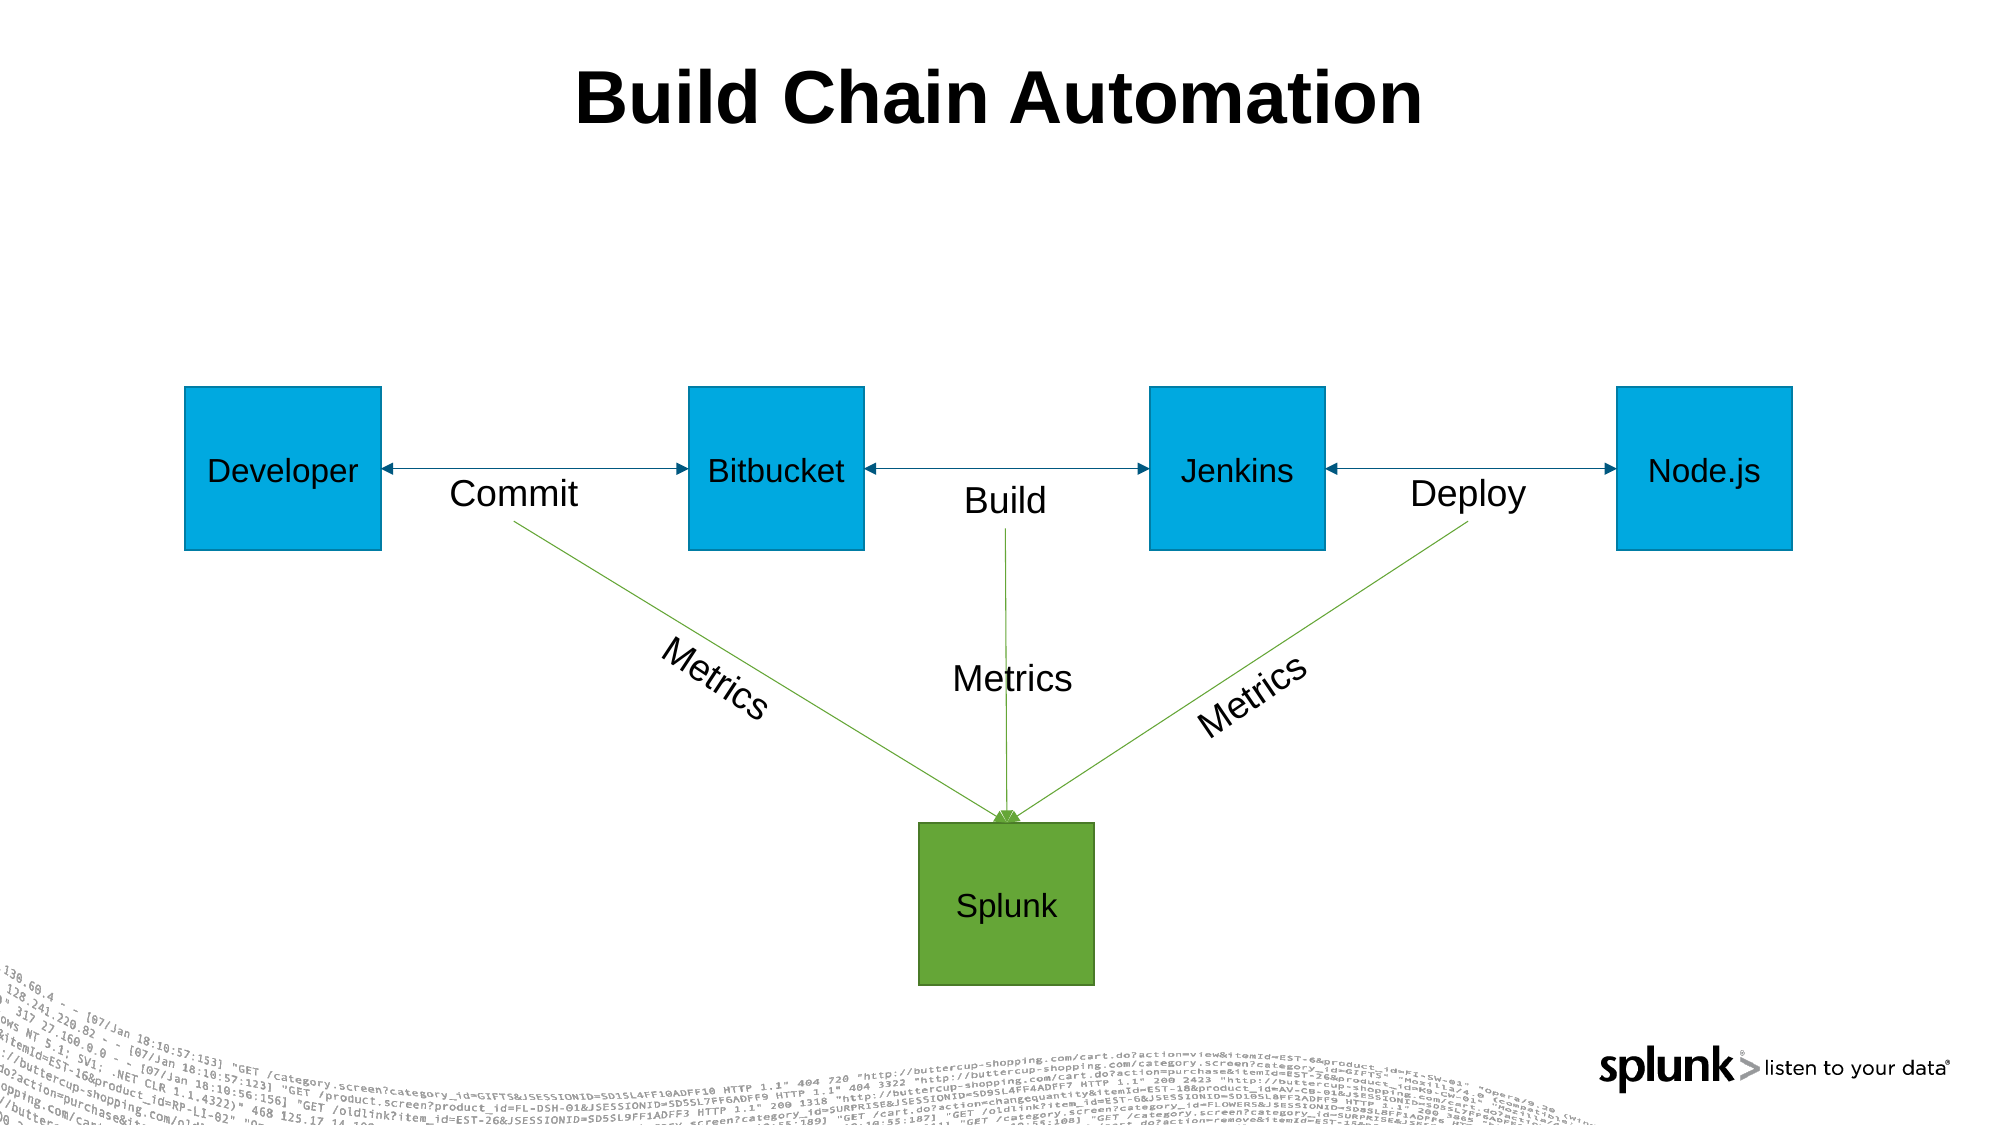

# Build Chain Automation
Developer
Bitbucket
Jenkins
Node.js
Commit
Deploy
Build
Metrics
Metrics
Metrics
Splunk